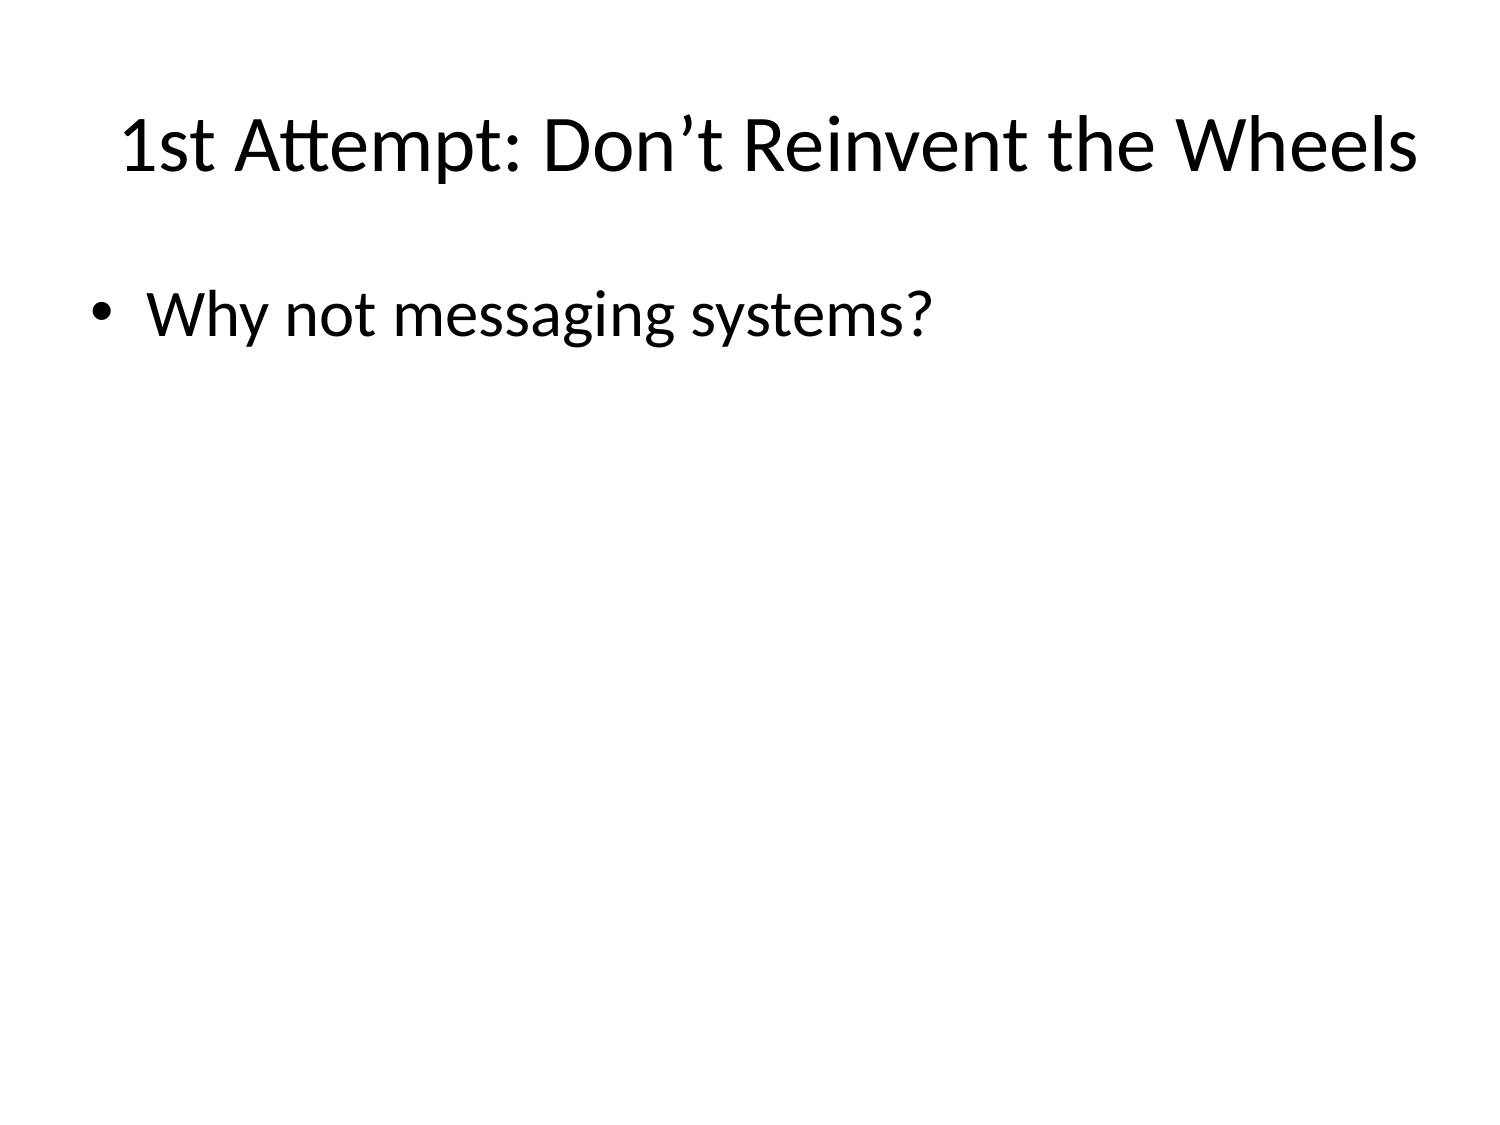

# 1st Attempt: Don’t Reinvent the Wheels
Why not messaging systems?